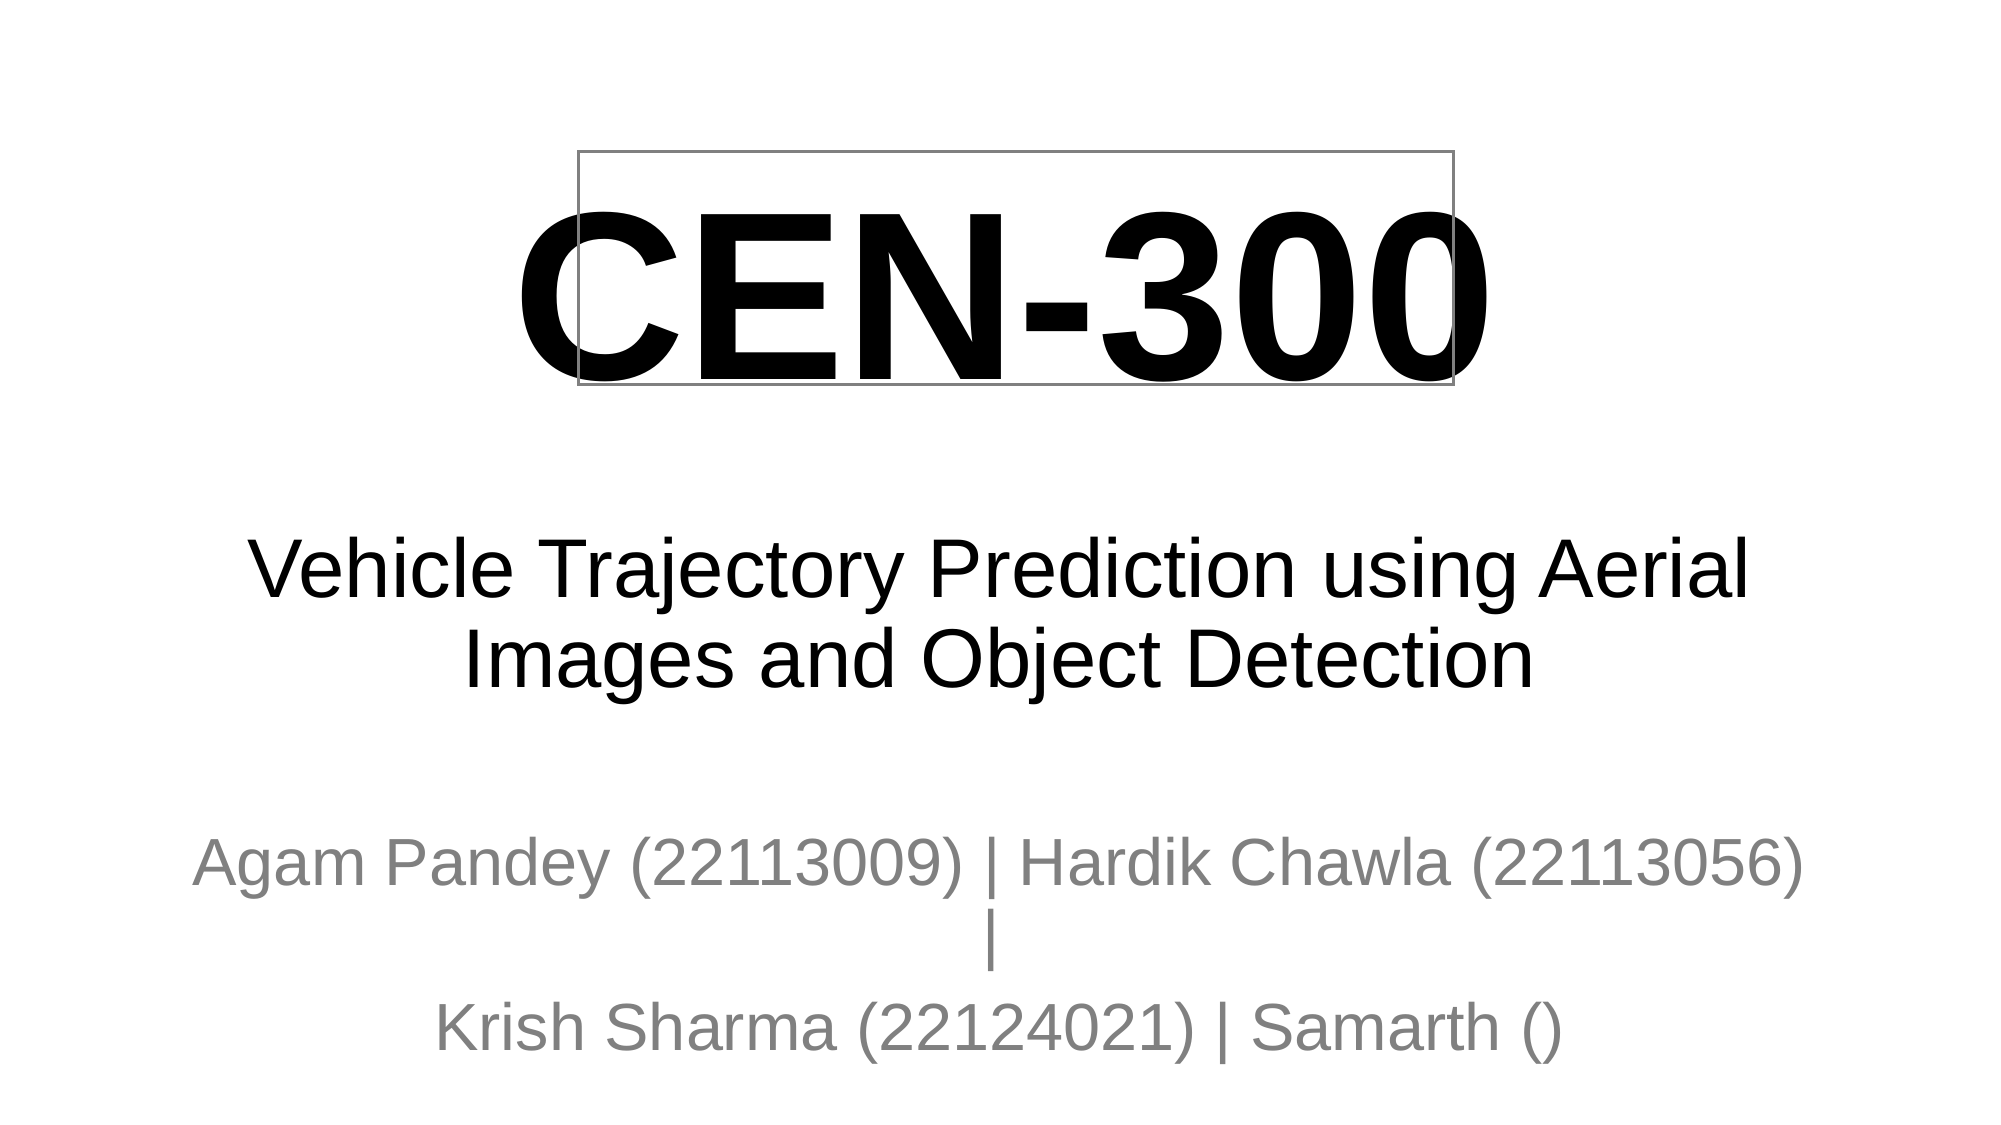

# CEN-300

Vehicle Trajectory Prediction using Aerial Images and Object Detection

Agam Pandey (22113009) | Hardik Chawla (22113056) |
Krish Sharma (22124021) | Samarth ()